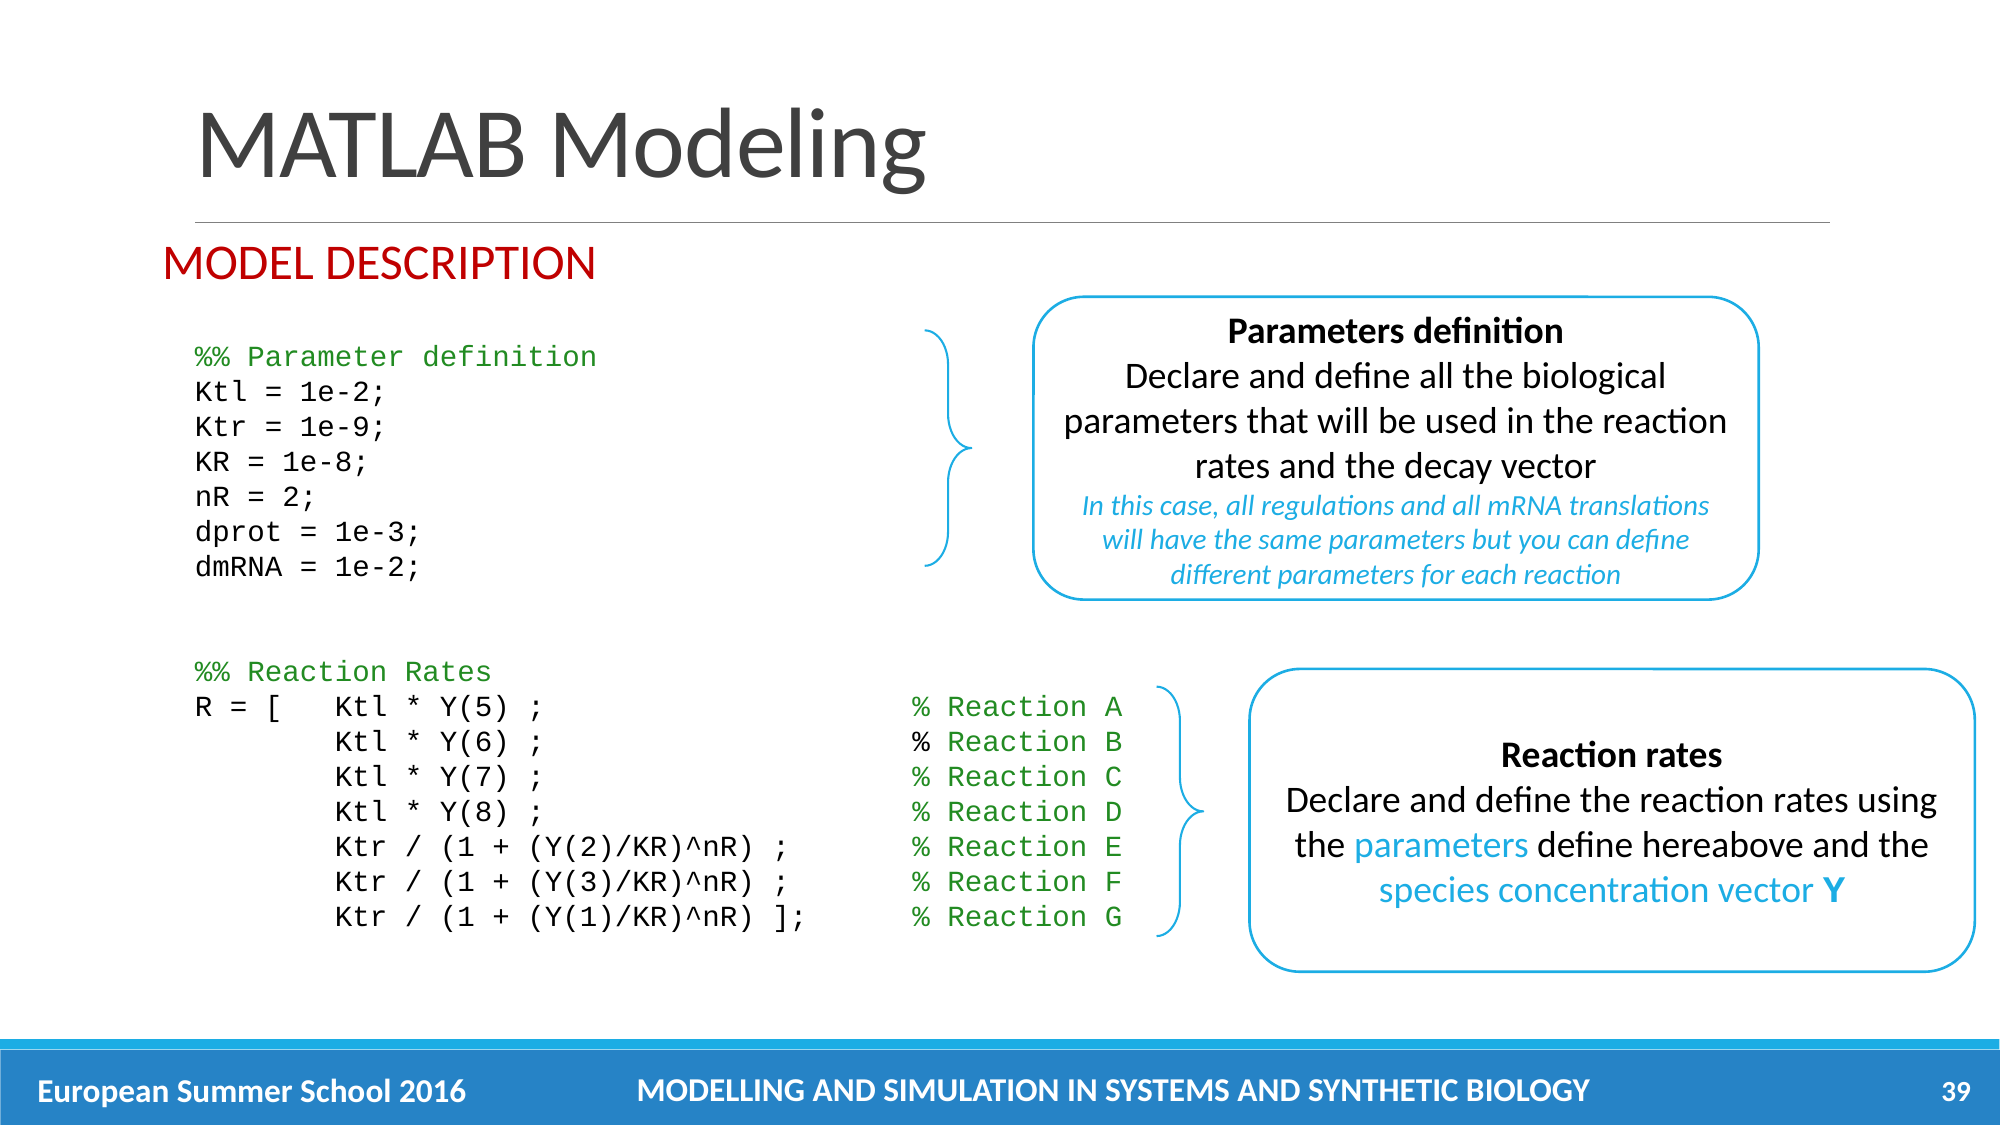

# MATLAB Modeling
Model Description
Parameters definition
Declare and define all the biological parameters that will be used in the reaction rates and the decay vector
In this case, all regulations and all mRNA translations will have the same parameters but you can define different parameters for each reaction
%% Parameter definition
Ktl = 1e-2;
Ktr = 1e-9;
KR = 1e-8;
nR = 2;
dprot = 1e-3;
dmRNA = 1e-2;

%% Reaction Rates
R = [   Ktl * Y(5) ;                     % Reaction A
        Ktl * Y(6) ;                     % Reaction B
        Ktl * Y(7) ;                     % Reaction C
        Ktl * Y(8) ;                     % Reaction D
        Ktr / (1 + (Y(2)/KR)^nR) ;       % Reaction E
        Ktr / (1 + (Y(3)/KR)^nR) ;       % Reaction F
        Ktr / (1 + (Y(1)/KR)^nR) ];      % Reaction G

Reaction rates
Declare and define the reaction rates using the parameters define hereabove and the species concentration vector Y

Modelling and simulation in systems and synthetic biology
European Summer School 2016
39